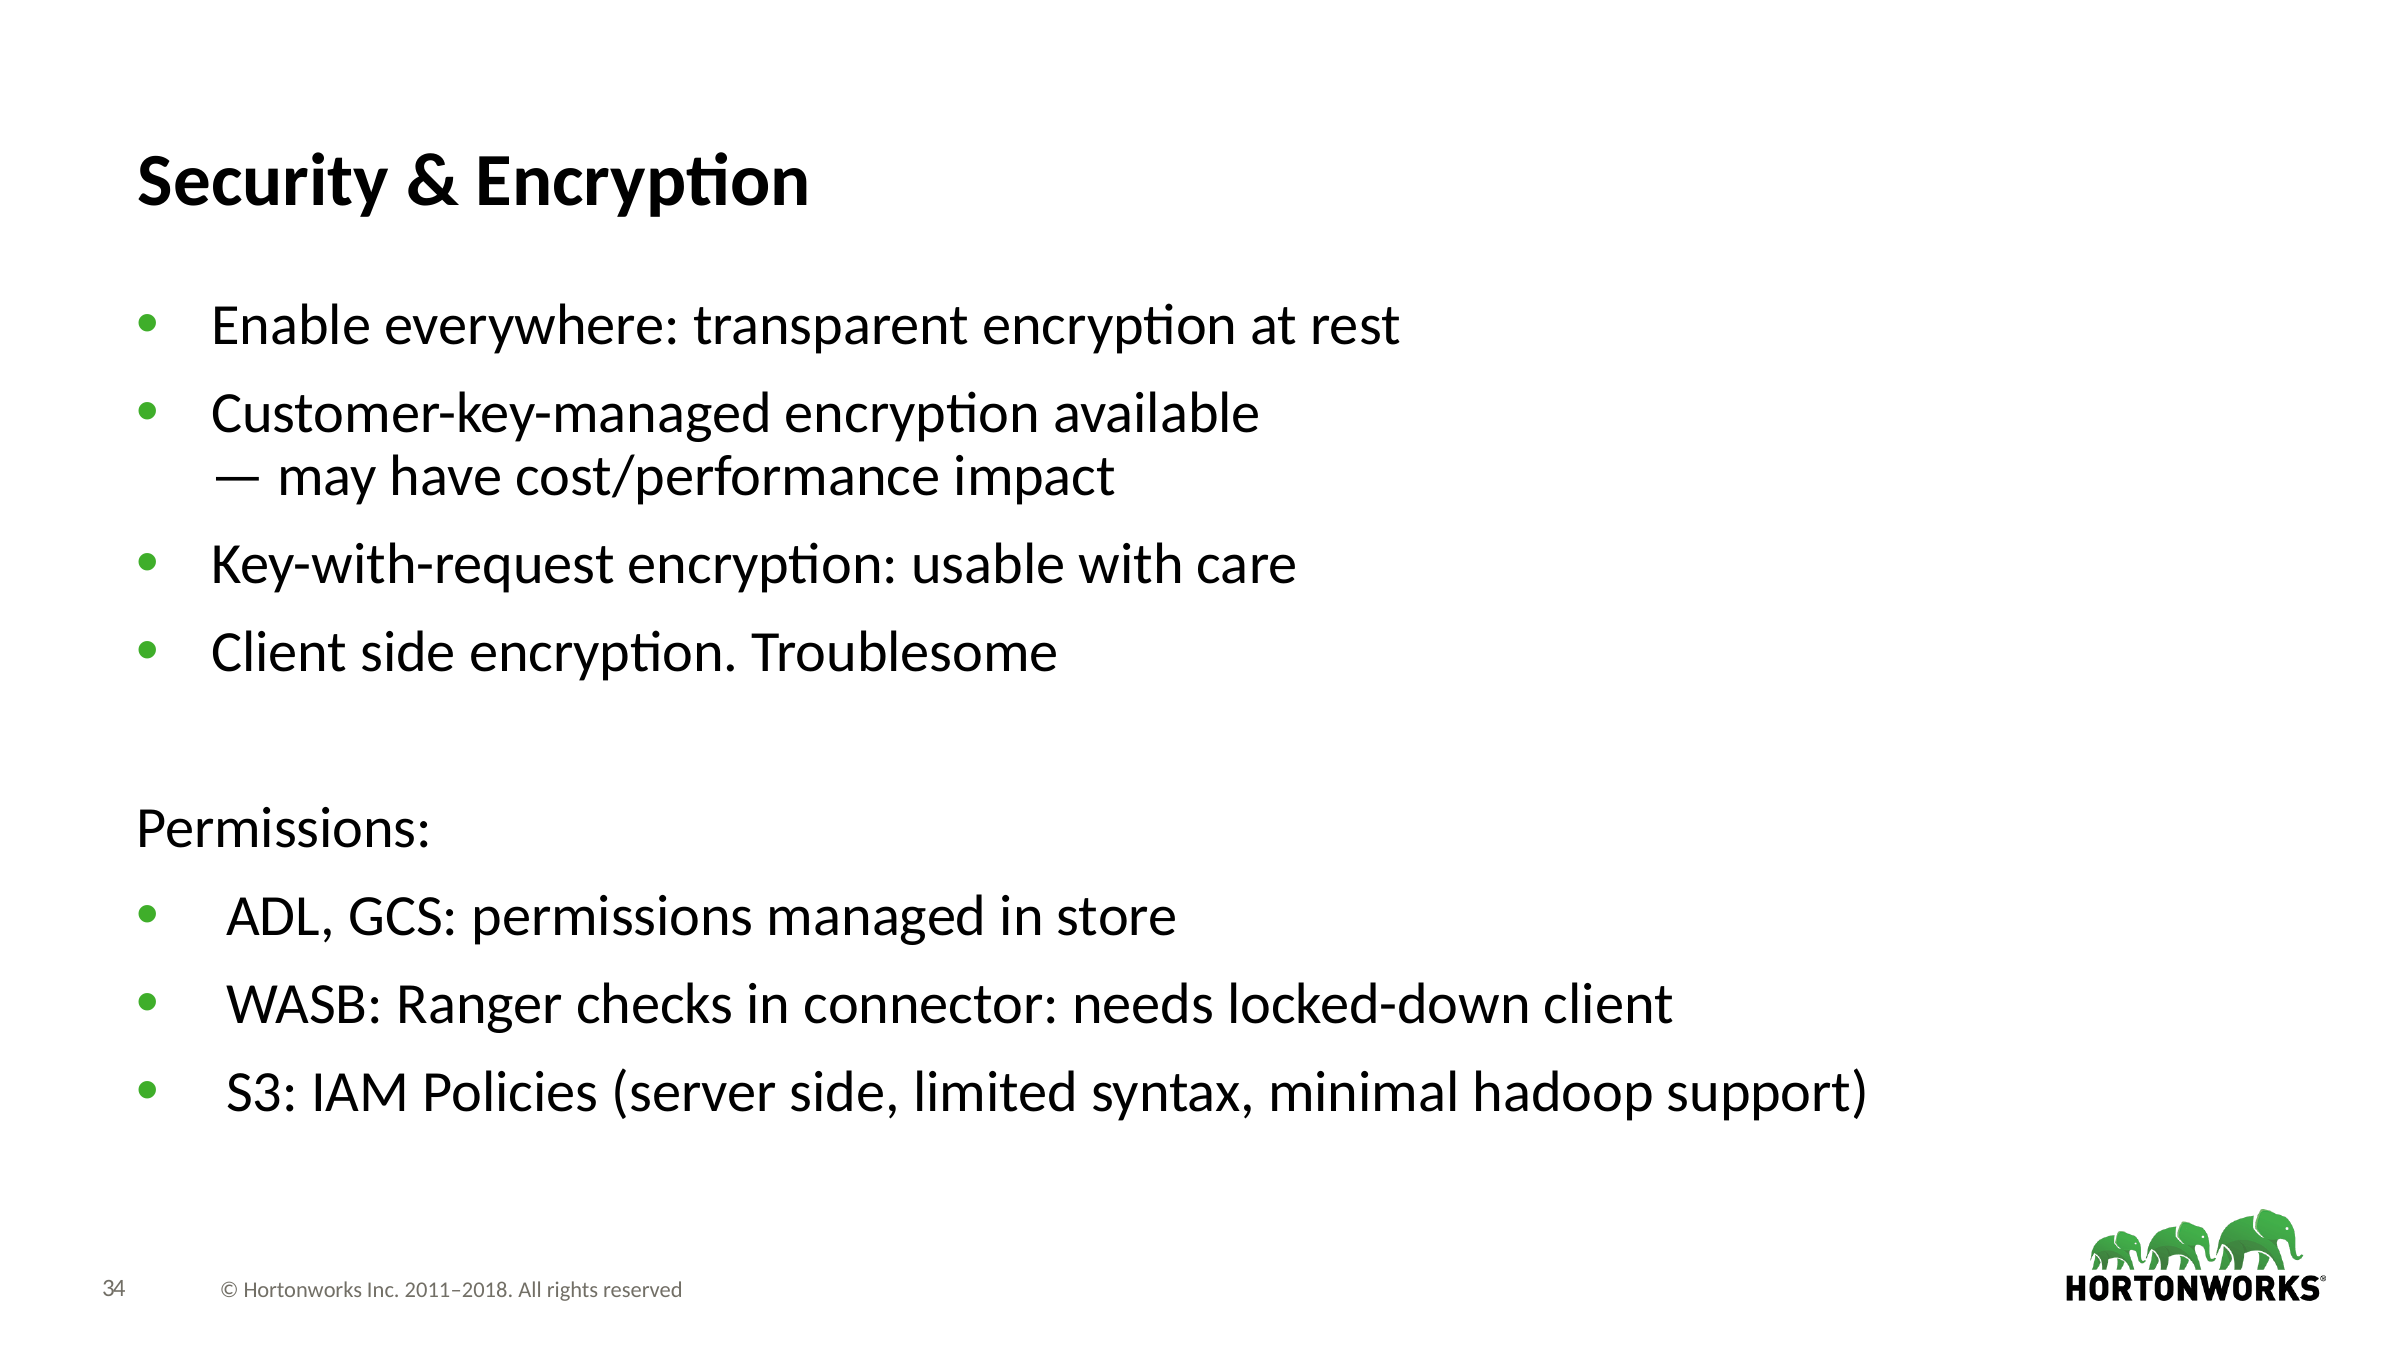

# Security & Encryption
Enable everywhere: transparent encryption at rest
Customer-key-managed encryption available
— may have cost/performance impact
Key-with-request encryption: usable with care
Client side encryption. Troublesome

Permissions:
ADL, GCS: permissions managed in store
WASB: Ranger checks in connector: needs locked-down client
S3: IAM Policies (server side, limited syntax, minimal hadoop support)